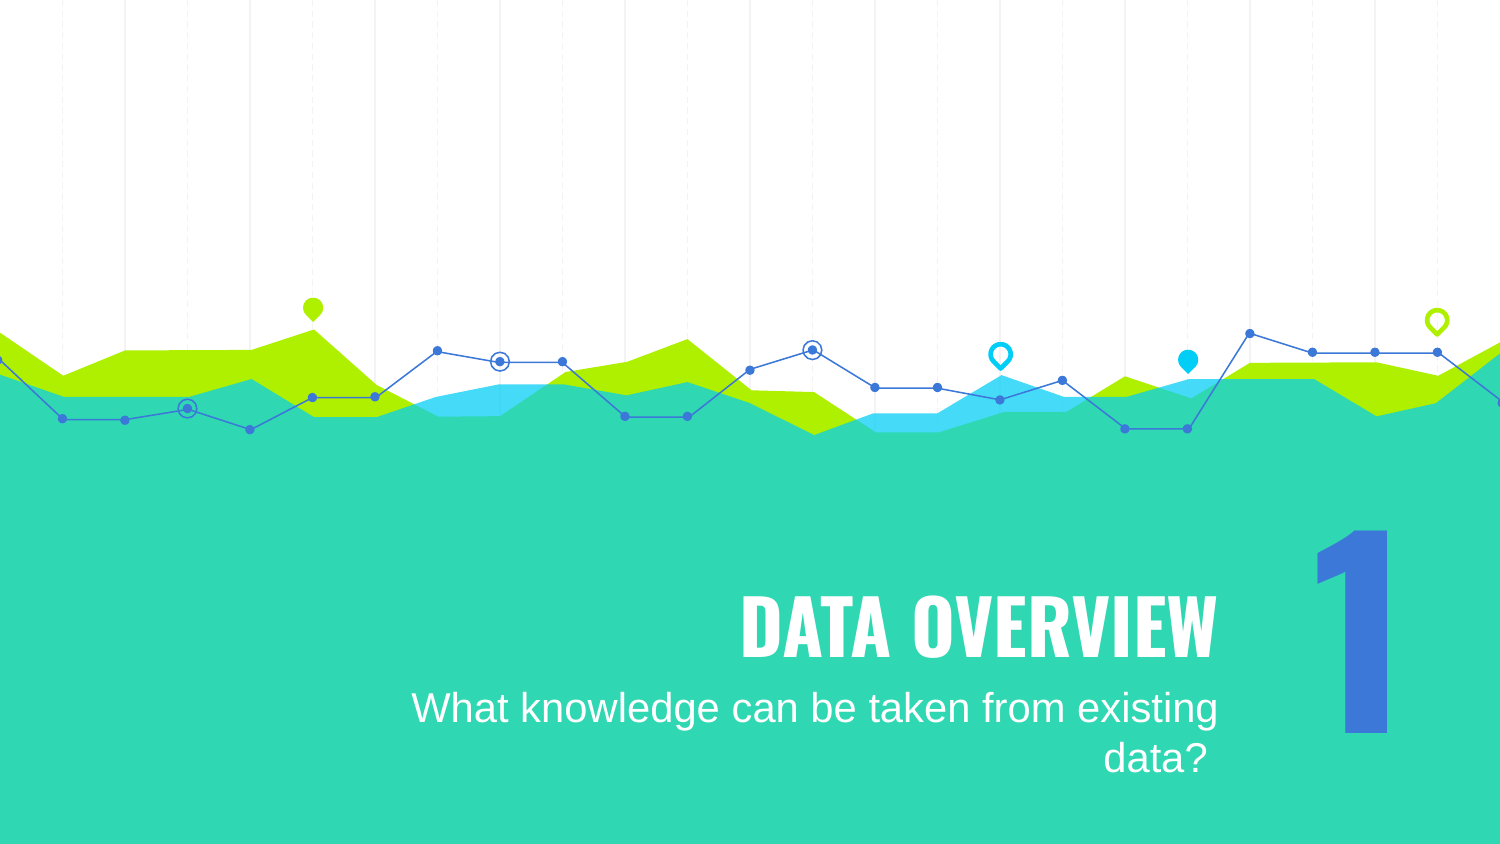

# DATA OVERVIEW
1
What knowledge can be taken from existing data?